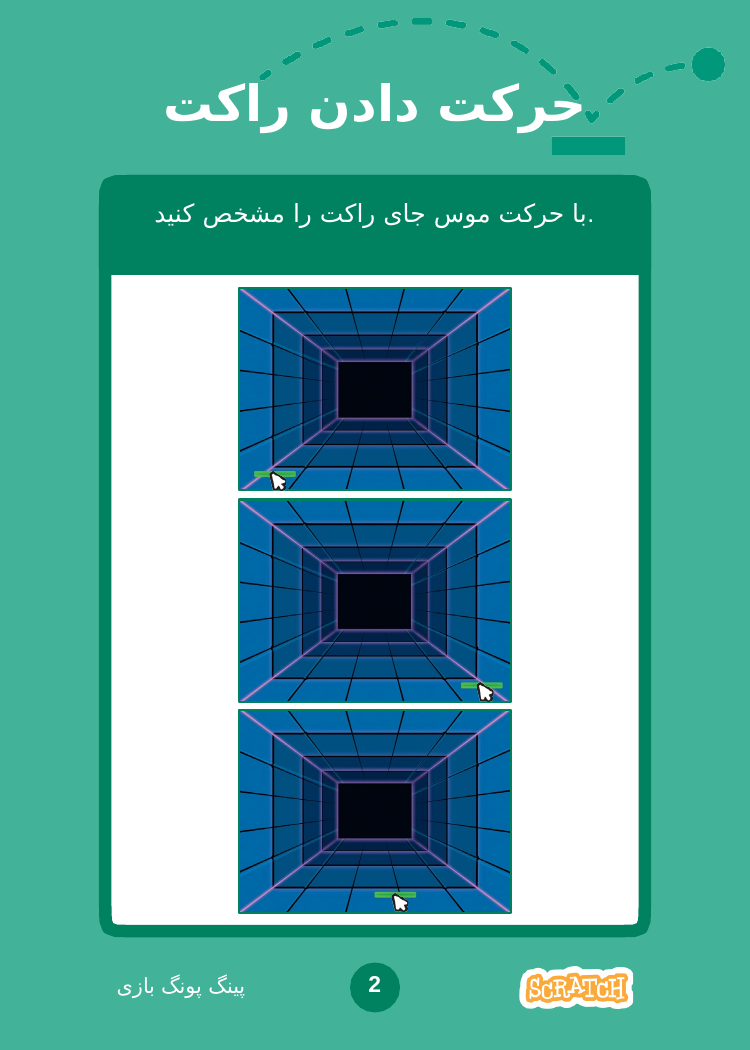

# حرکت دادن راکت

با حرکت موس جای راکت را مشخص کنید.

2
پینگ پونگ بازی